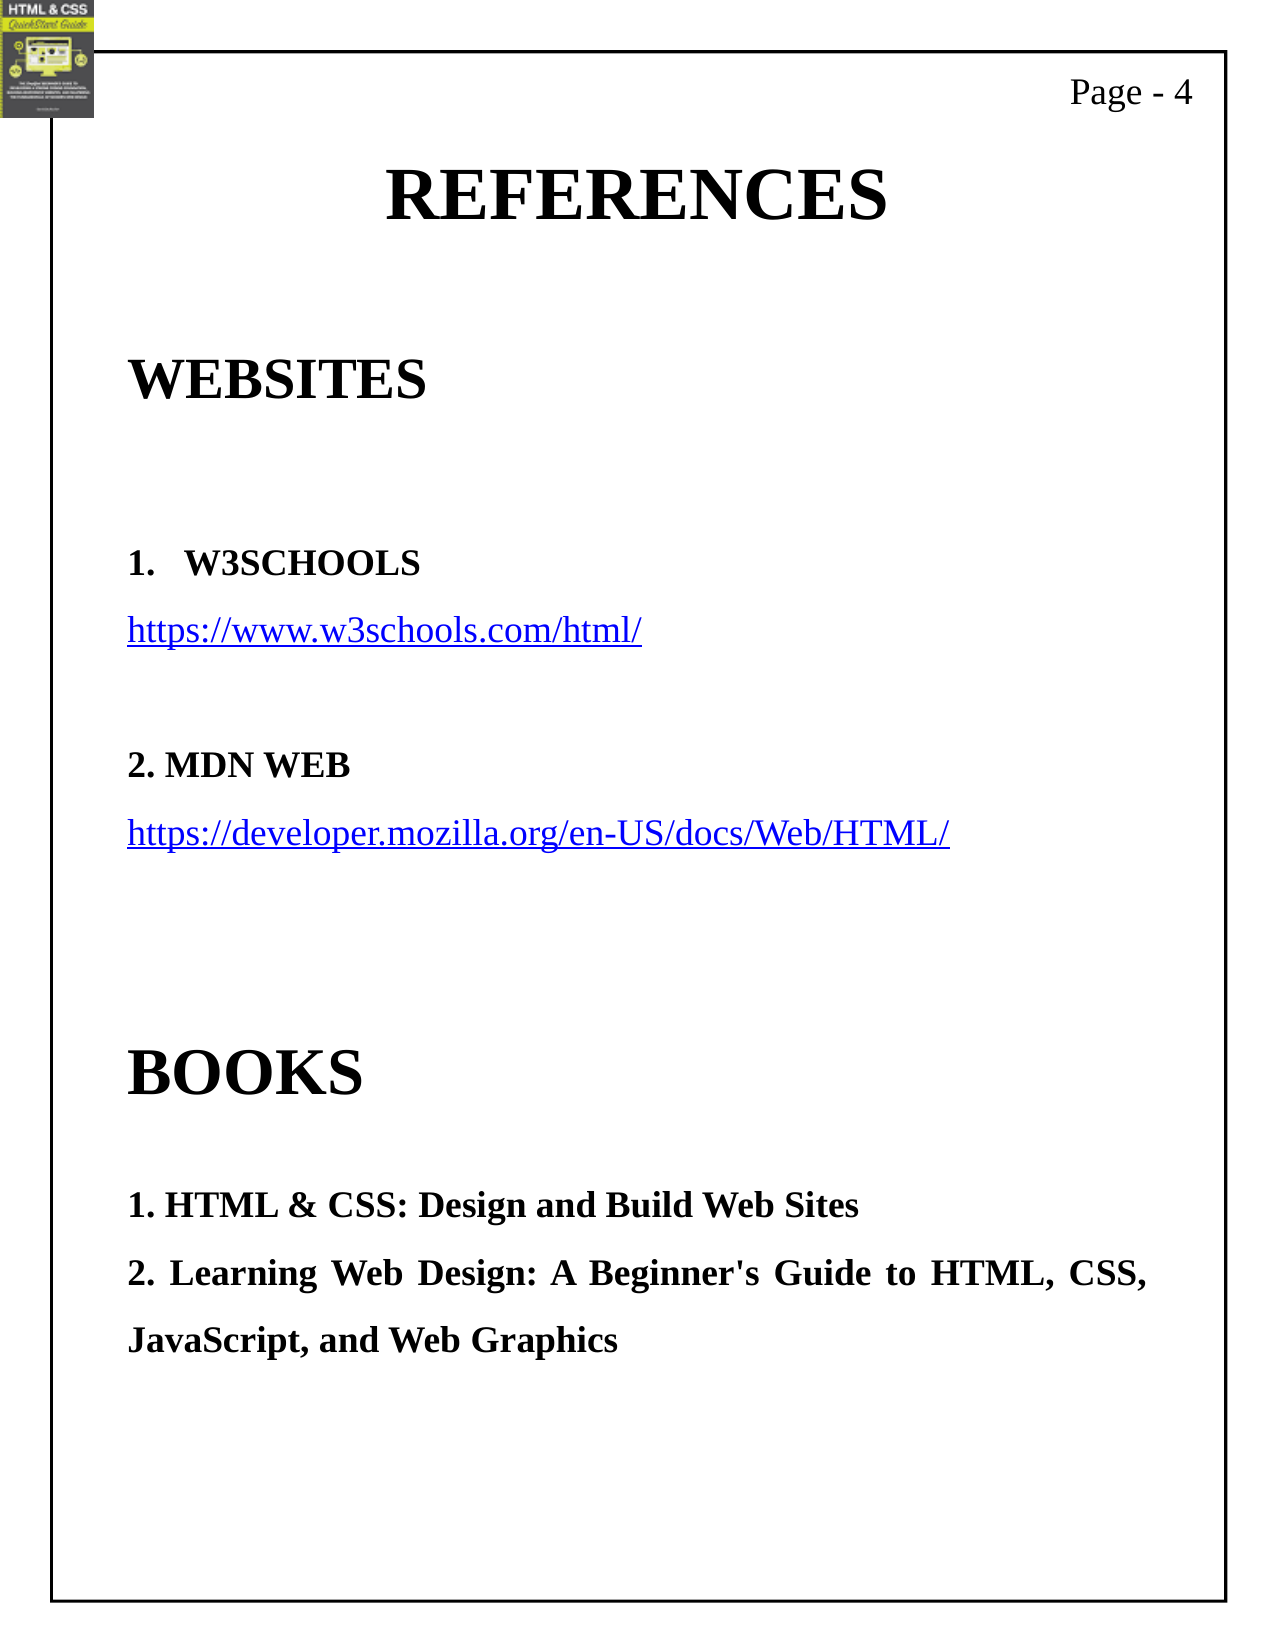

Page - 4
REFERENCES
WEBSITES

W3SCHOOLS
https://www.w3schools.com/html/

2. MDN WEB
https://developer.mozilla.org/en-US/docs/Web/HTML/

BOOKS
1. HTML & CSS: Design and Build Web Sites
2. Learning Web Design: A Beginner's Guide to HTML, CSS, JavaScript, and Web Graphics